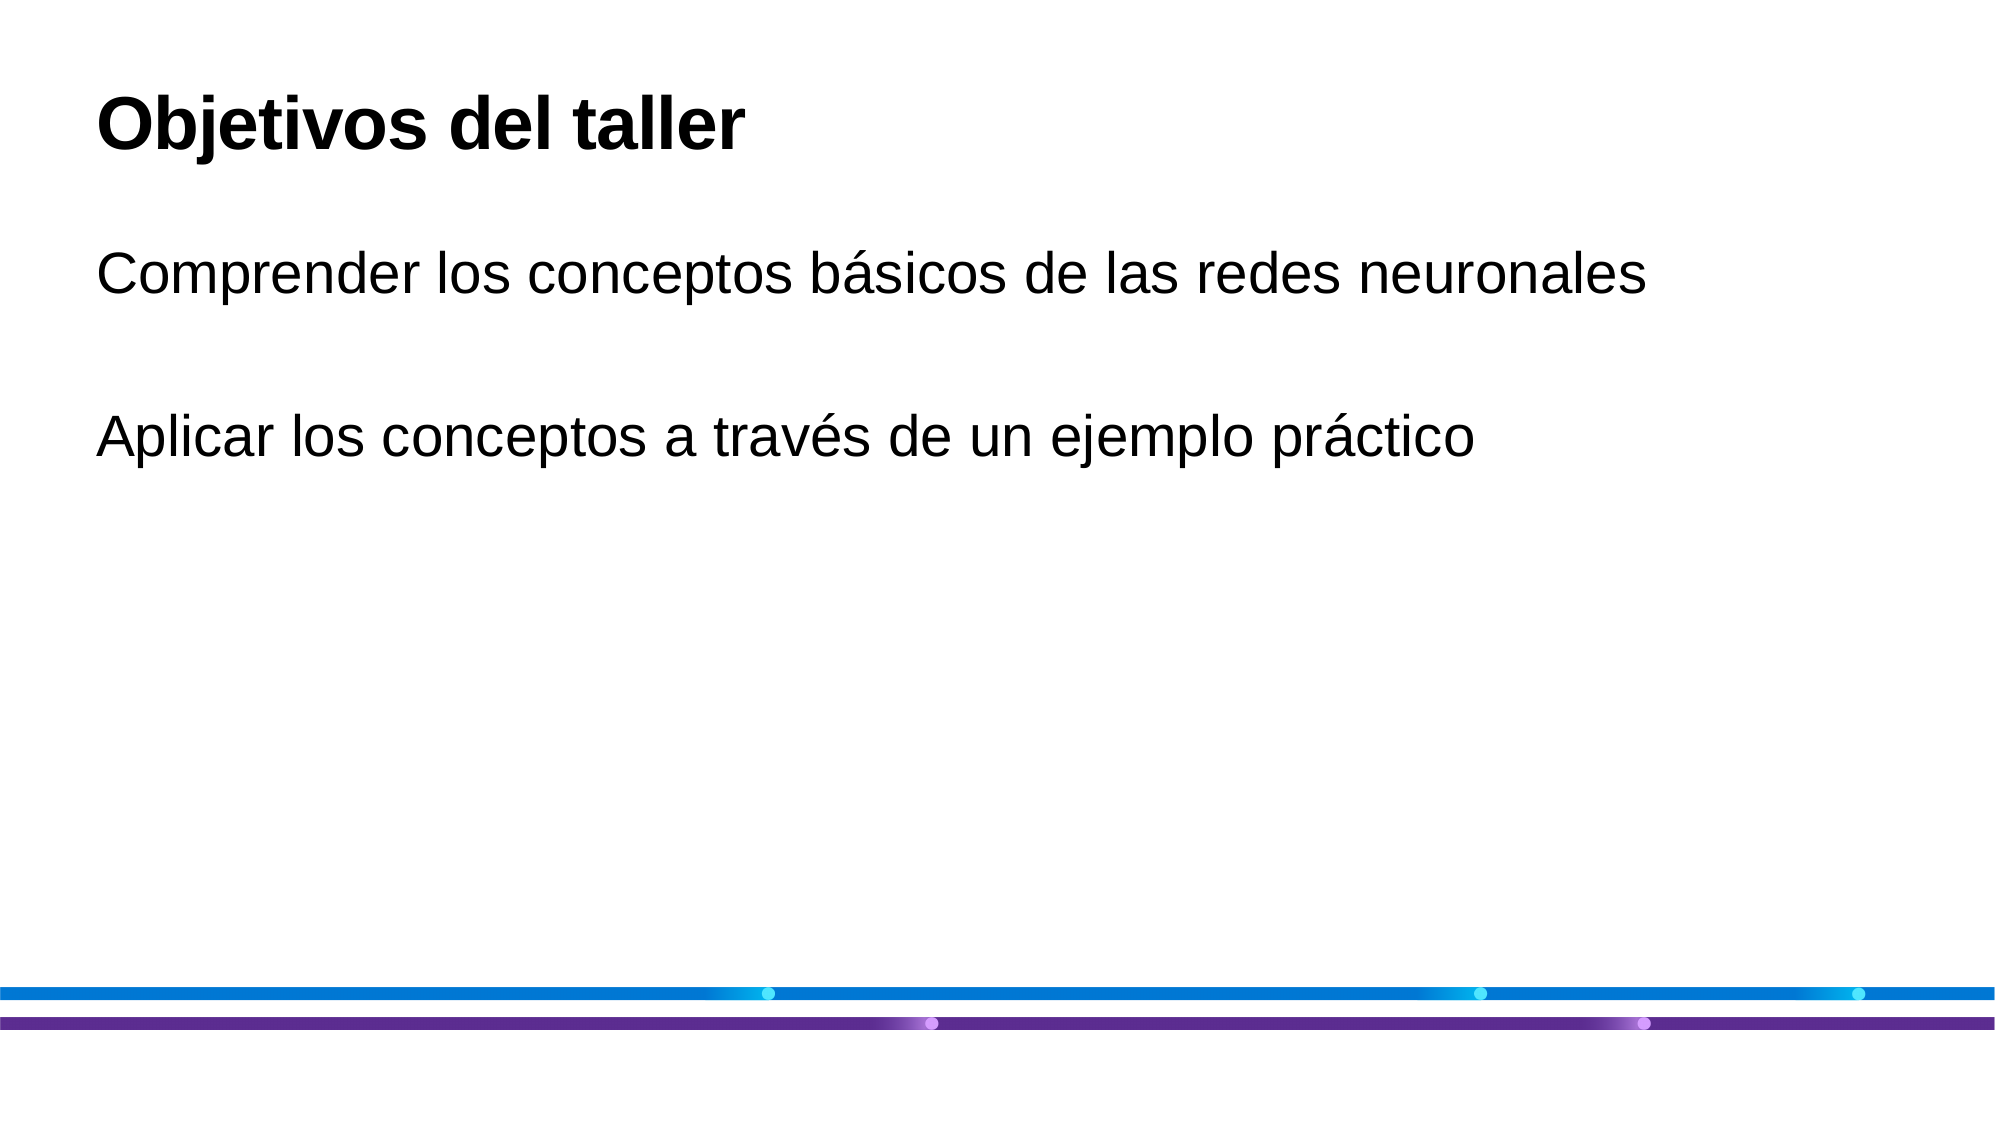

# Objetivos del taller
Comprender los conceptos básicos de las redes neuronales

Aplicar los conceptos a través de un ejemplo práctico